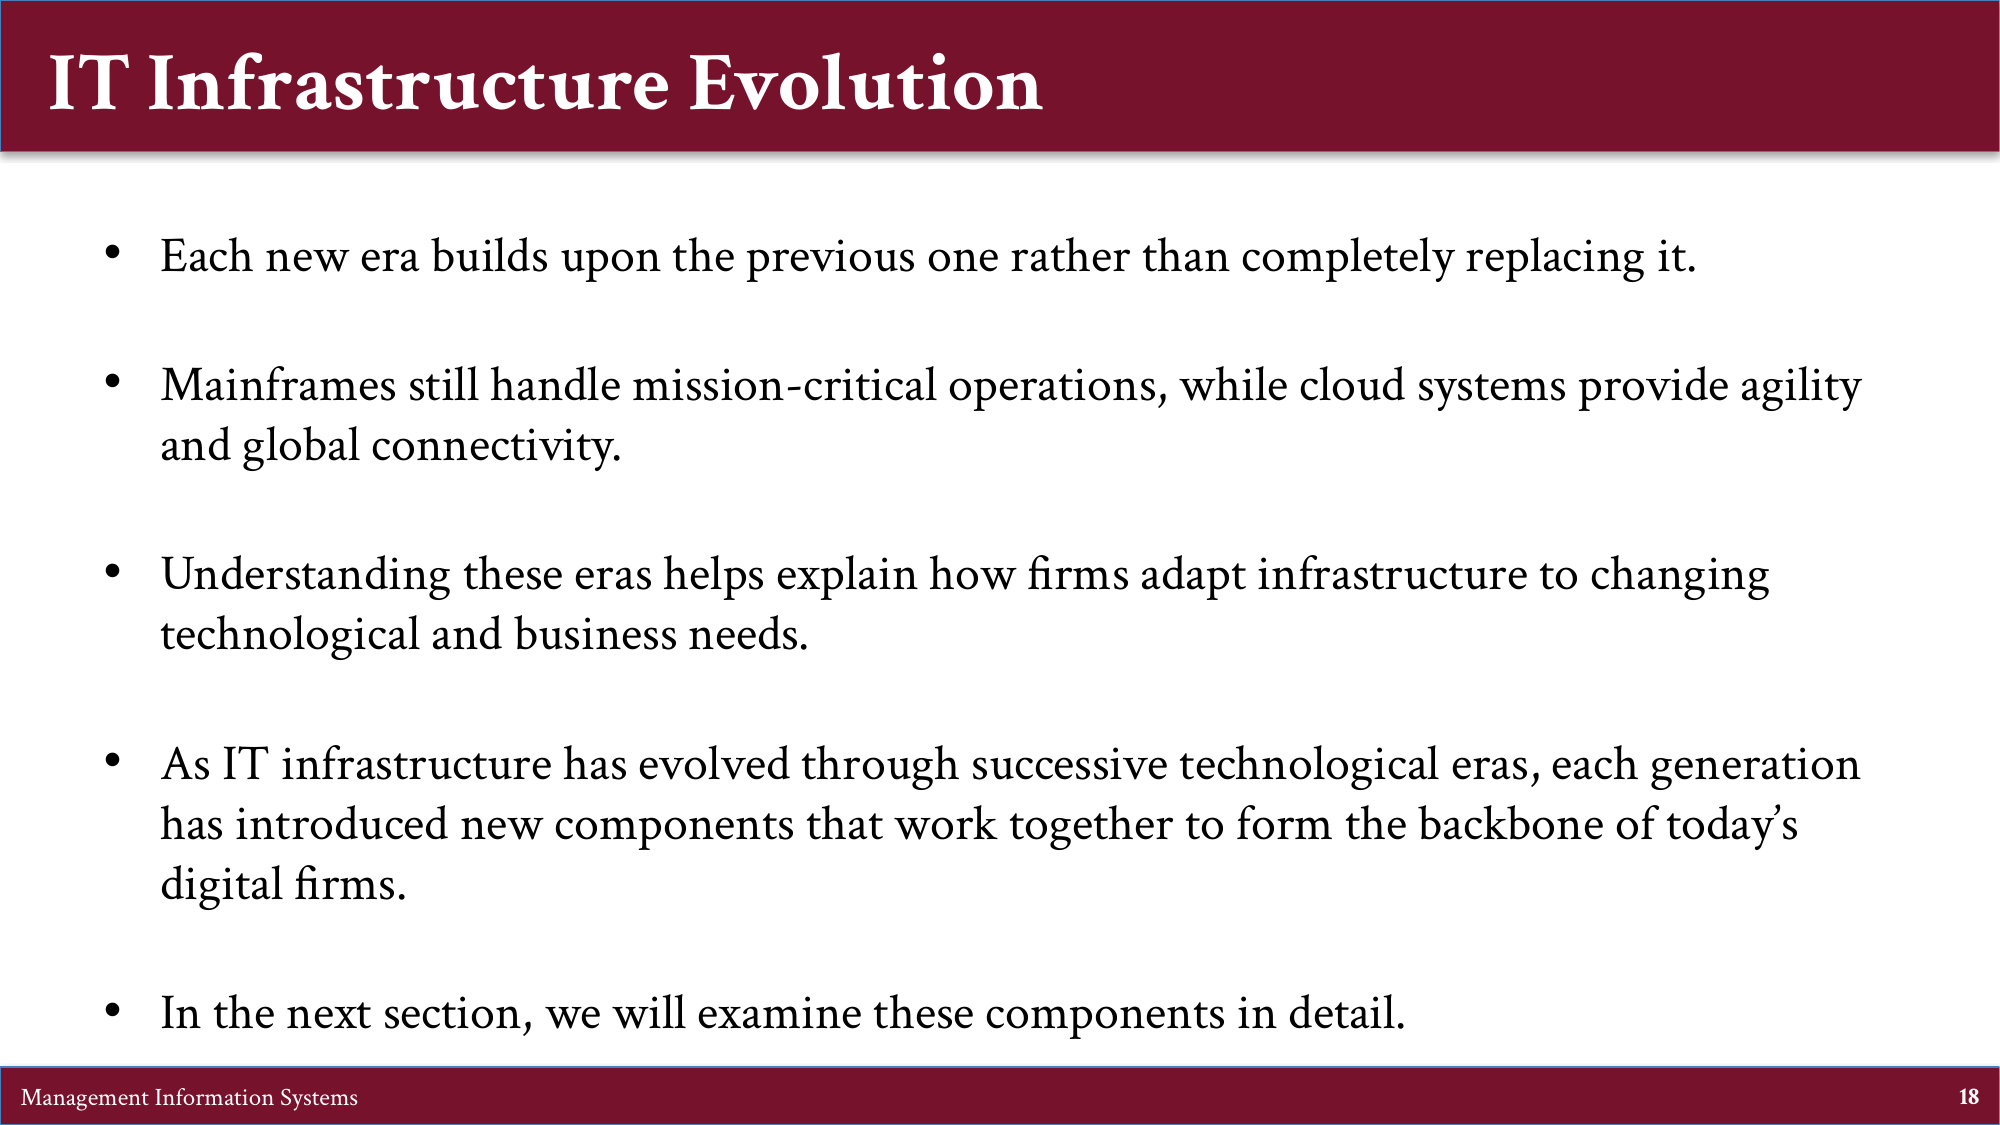

# IT Infrastructure Evolution
Each new era builds upon the previous one rather than completely replacing it.

Mainframes still handle mission-critical operations, while cloud systems provide agility and global connectivity.

Understanding these eras helps explain how firms adapt infrastructure to changing technological and business needs.

As IT infrastructure has evolved through successive technological eras, each generation has introduced new components that work together to form the backbone of today’s digital firms.

In the next section, we will examine these components in detail.

 Management Information Systems
18